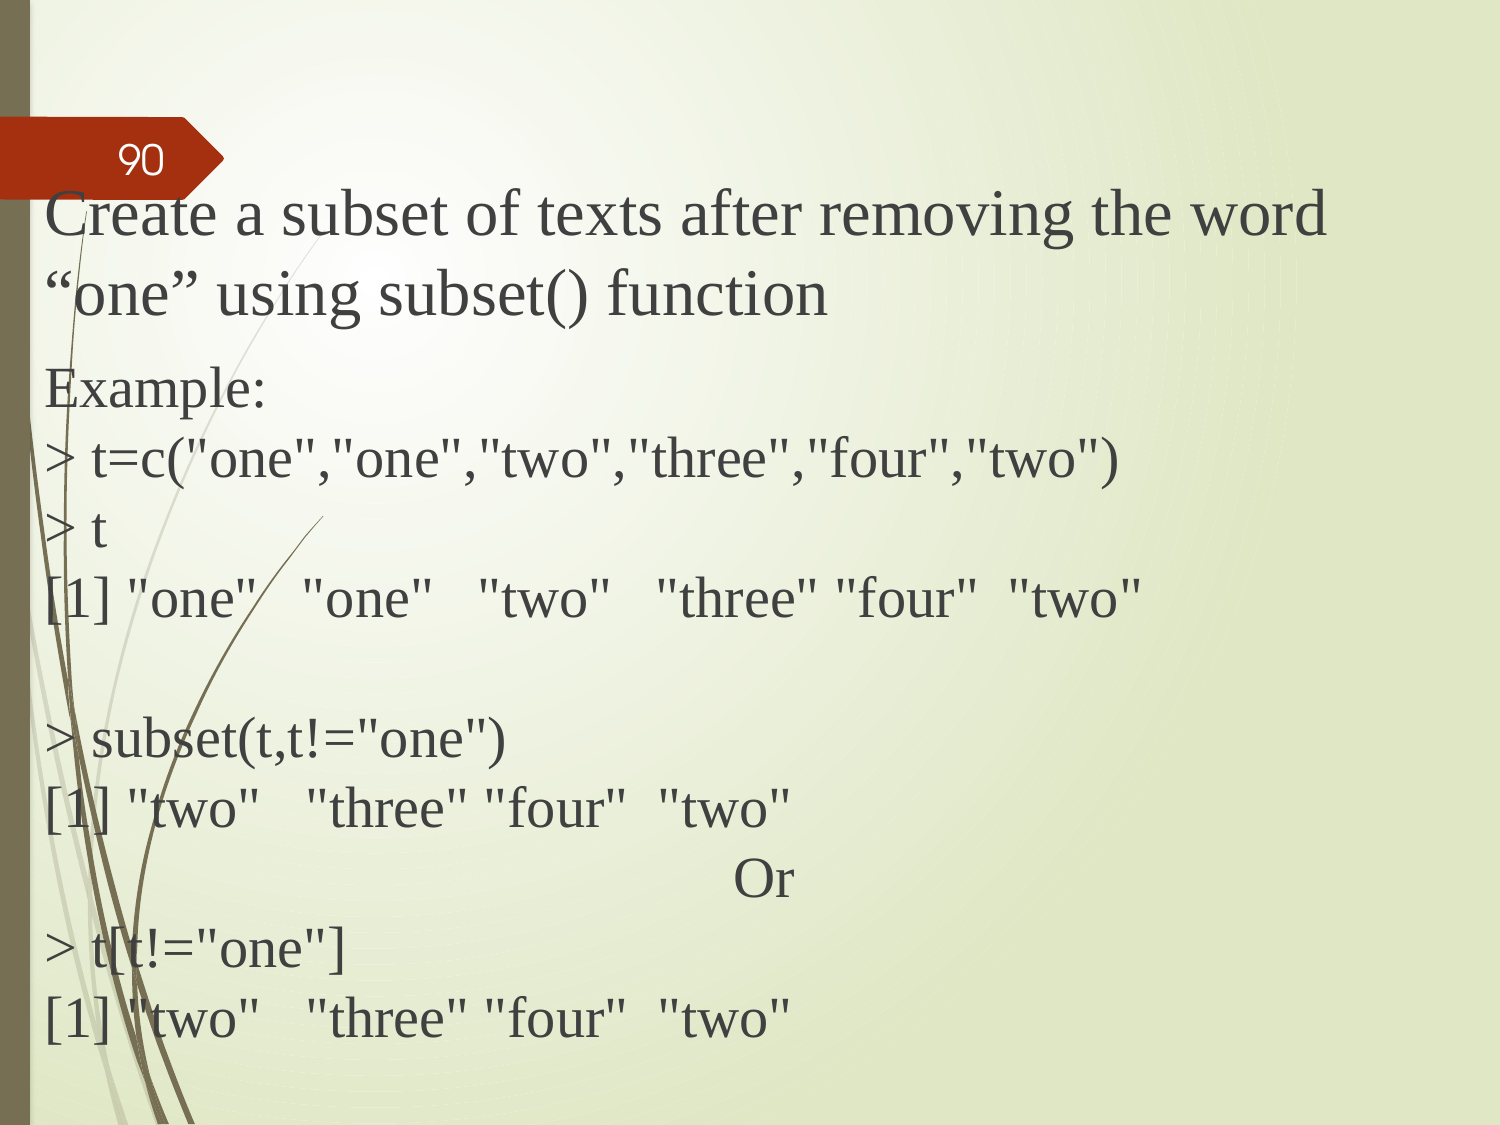

#
90
Create a subset of texts after removing the word “one” using subset() function
Example:
> t=c("one","one","two","three","four","two")
> t
[1] "one"   "one"   "two"   "three" "four"  "two"

> subset(t,t!="one")
[1] "two"   "three" "four"  "two"
Or
> t[t!="one"]
[1] "two"   "three" "four"  "two"